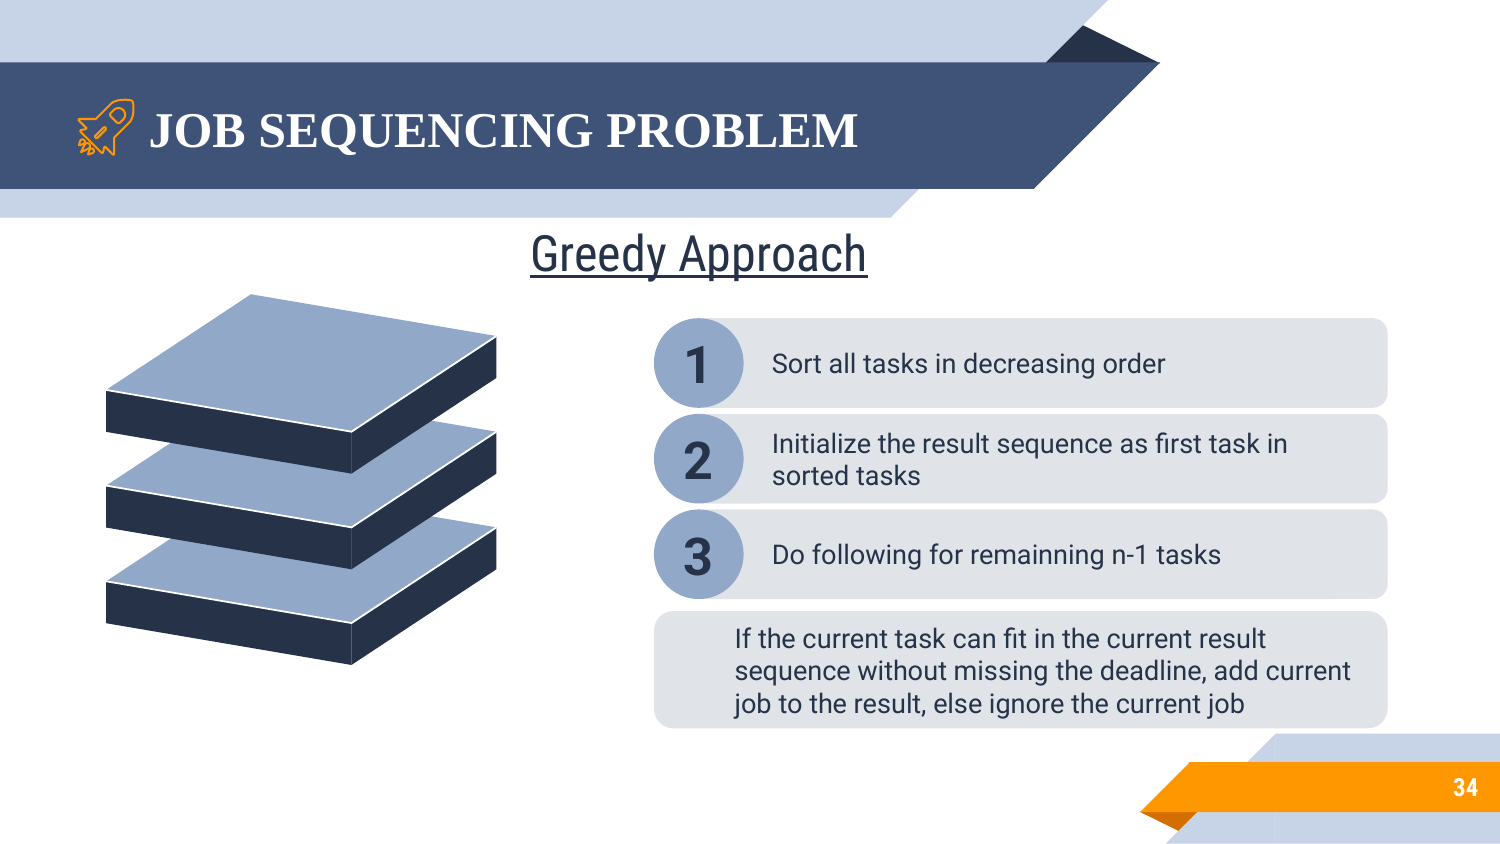

# JOB SEQUENCING PROBLEM

Greedy Approach

1
Sort all tasks in decreasing order

2
Initialize the result sequence as first task in sorted tasks

3
Do following for remainning n-1 tasks
If the current task can fit in the current result sequence without missing the deadline, add current job to the result, else ignore the current job
34